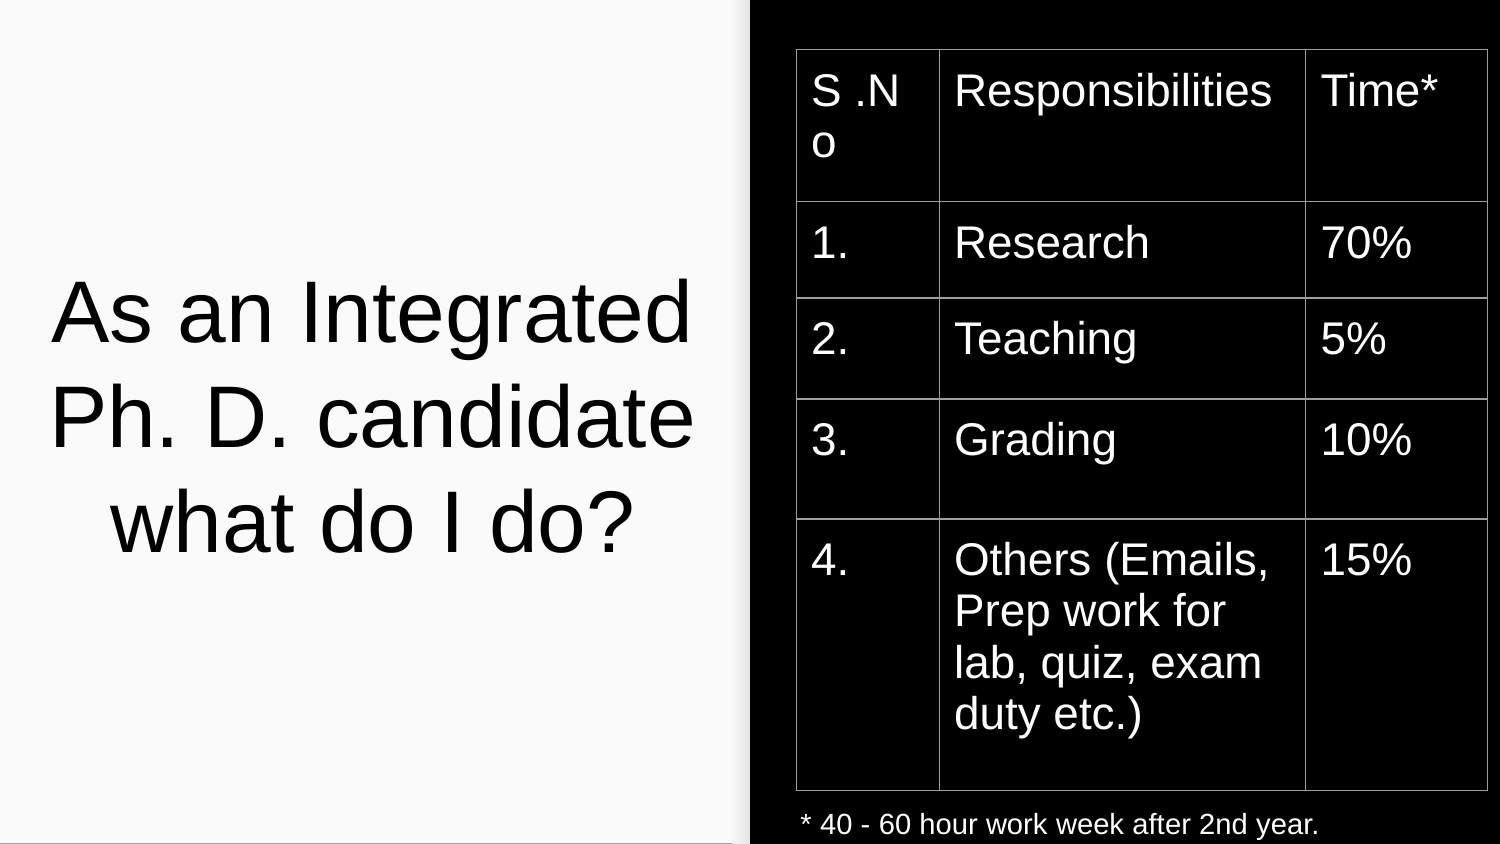

| S .No | Responsibilities | Time\* |
| --- | --- | --- |
| 1. | Research | 70% |
| 2. | Teaching | 5% |
| 3. | Grading | 10% |
| 4. | Others (Emails, Prep work for lab, quiz, exam duty etc.) | 15% |
# As an Integrated Ph. D. candidate what do I do?

* 40 - 60 hour work week after 2nd year.